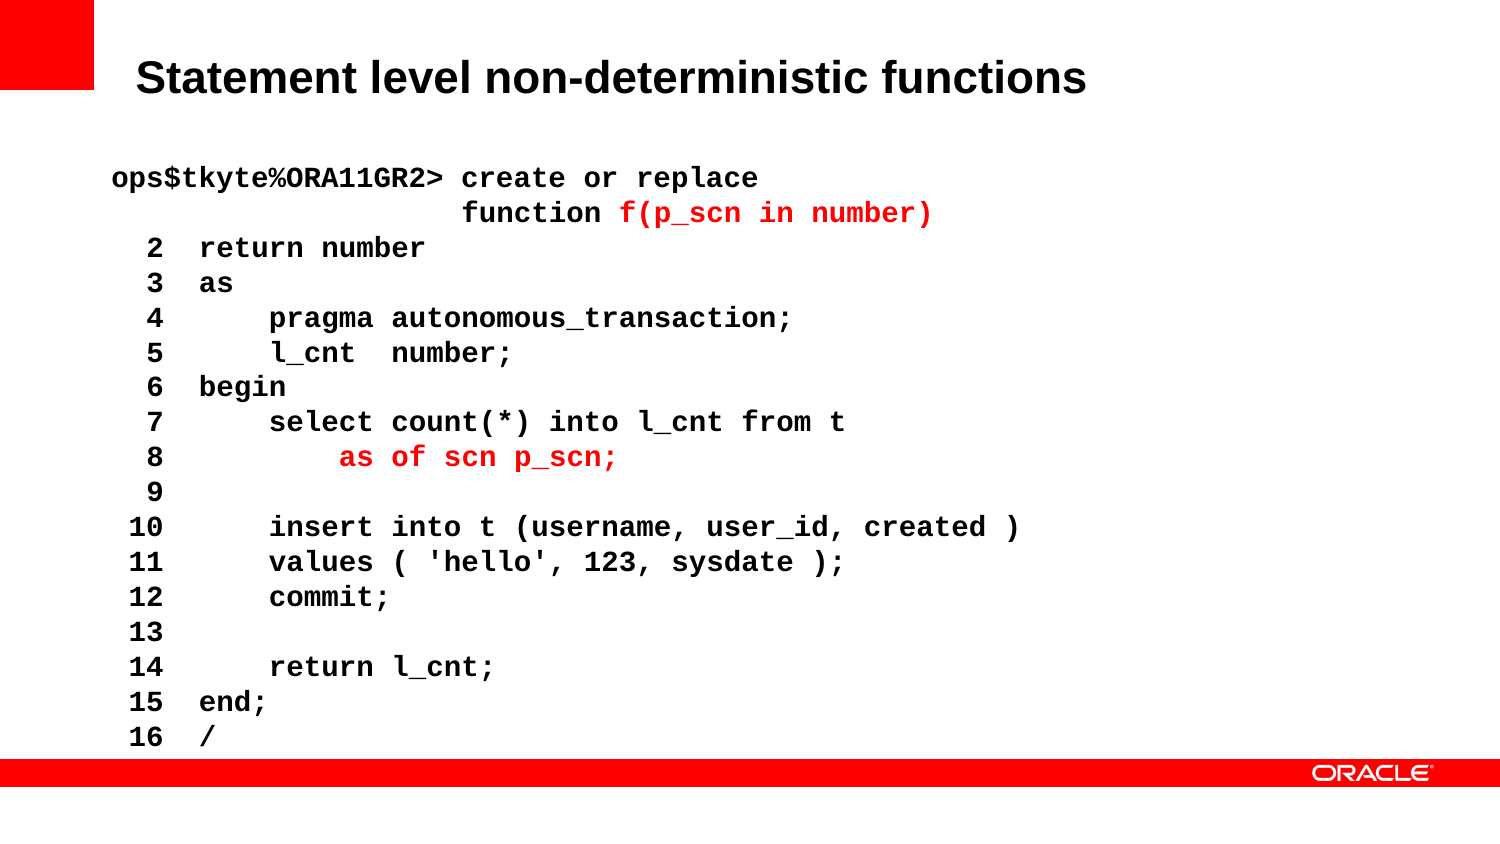

Statement level non-deterministic functions
ops$tkyte%ORA11GR2> create or replace
                    function f(p_scn in number)
  2  return number
  3  as
  4      pragma autonomous_transaction;
  5      l_cnt  number;
  6  begin
  7      select count(*) into l_cnt from t
  8          as of scn p_scn;
  9
 10      insert into t (username, user_id, created )
 11      values ( 'hello', 123, sysdate );
 12      commit;
 13
 14      return l_cnt;
 15  end;
 16  /